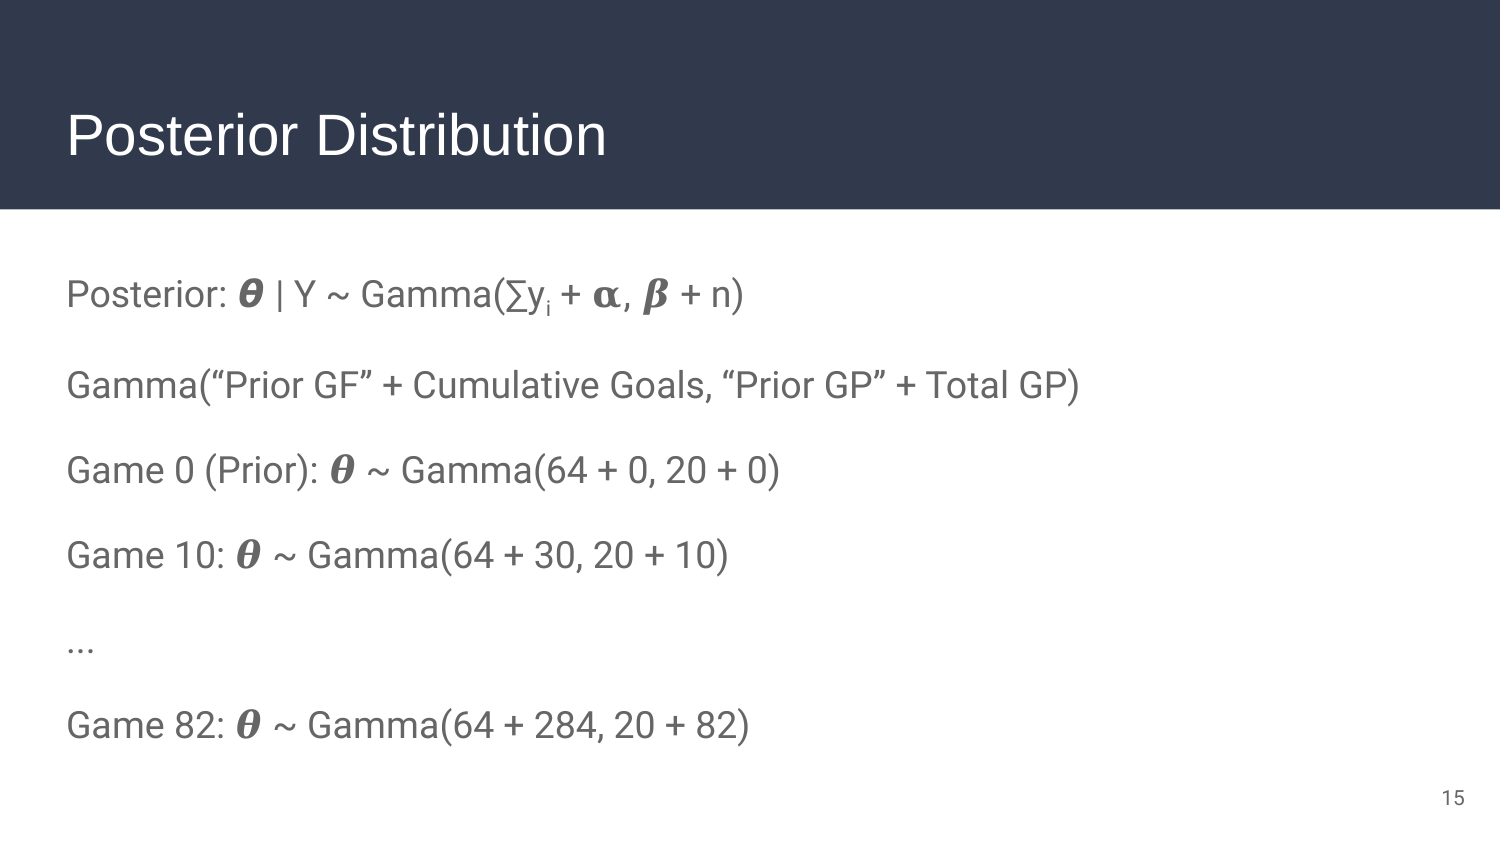

# Posterior Distribution
Posterior: 𝞱 | Y ~ Gamma(∑yi + 𝛂, 𝜷 + n)
Gamma(“Prior GF” + Cumulative Goals, “Prior GP” + Total GP)
Game 0 (Prior): 𝜽 ~ Gamma(64 + 0, 20 + 0)
Game 10: 𝜽 ~ Gamma(64 + 30, 20 + 10)
...
Game 82: 𝜽 ~ Gamma(64 + 284, 20 + 82)

15